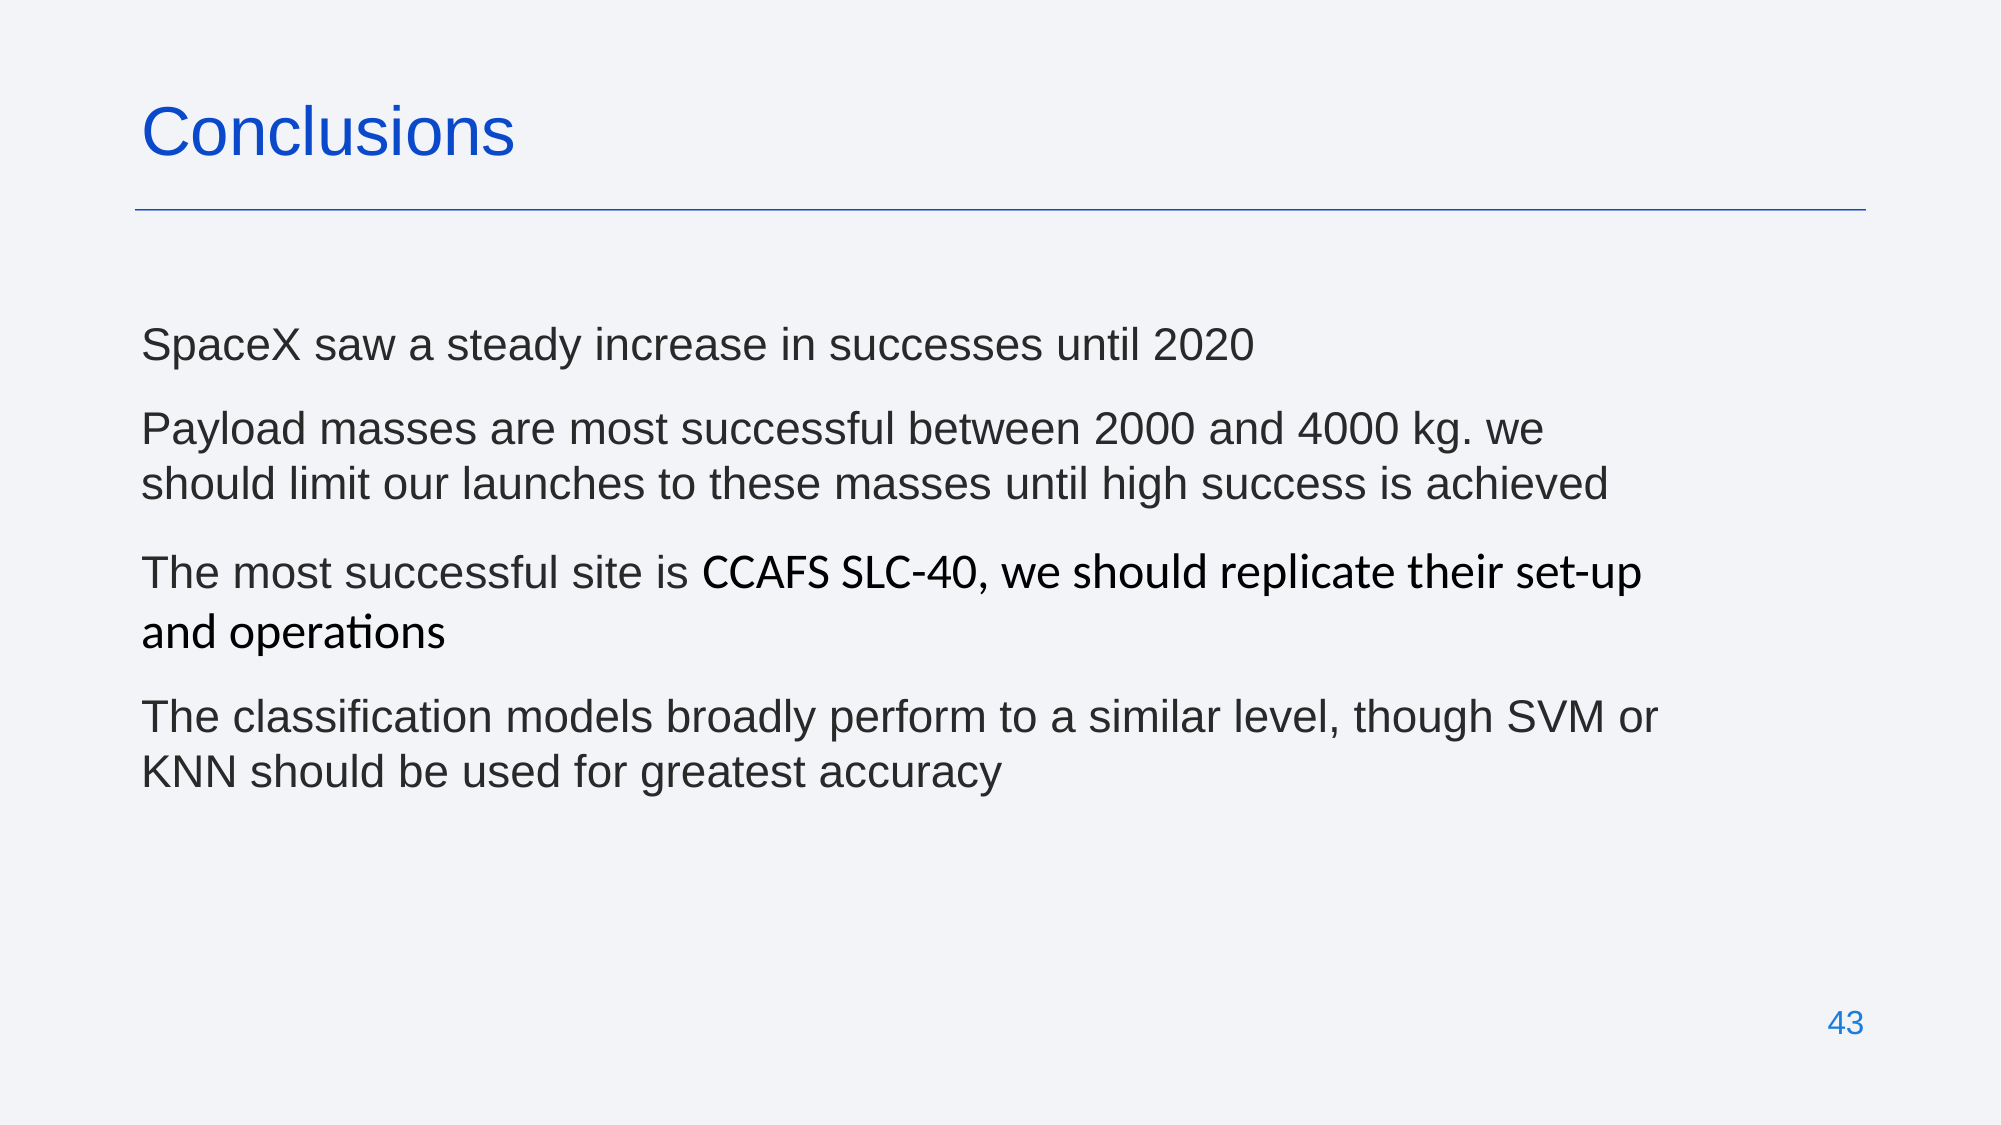

Conclusions
SpaceX saw a steady increase in successes until 2020
Payload masses are most successful between 2000 and 4000 kg. we should limit our launches to these masses until high success is achieved
The most successful site is CCAFS SLC-40, we should replicate their set-up and operations
The classification models broadly perform to a similar level, though SVM or KNN should be used for greatest accuracy
43